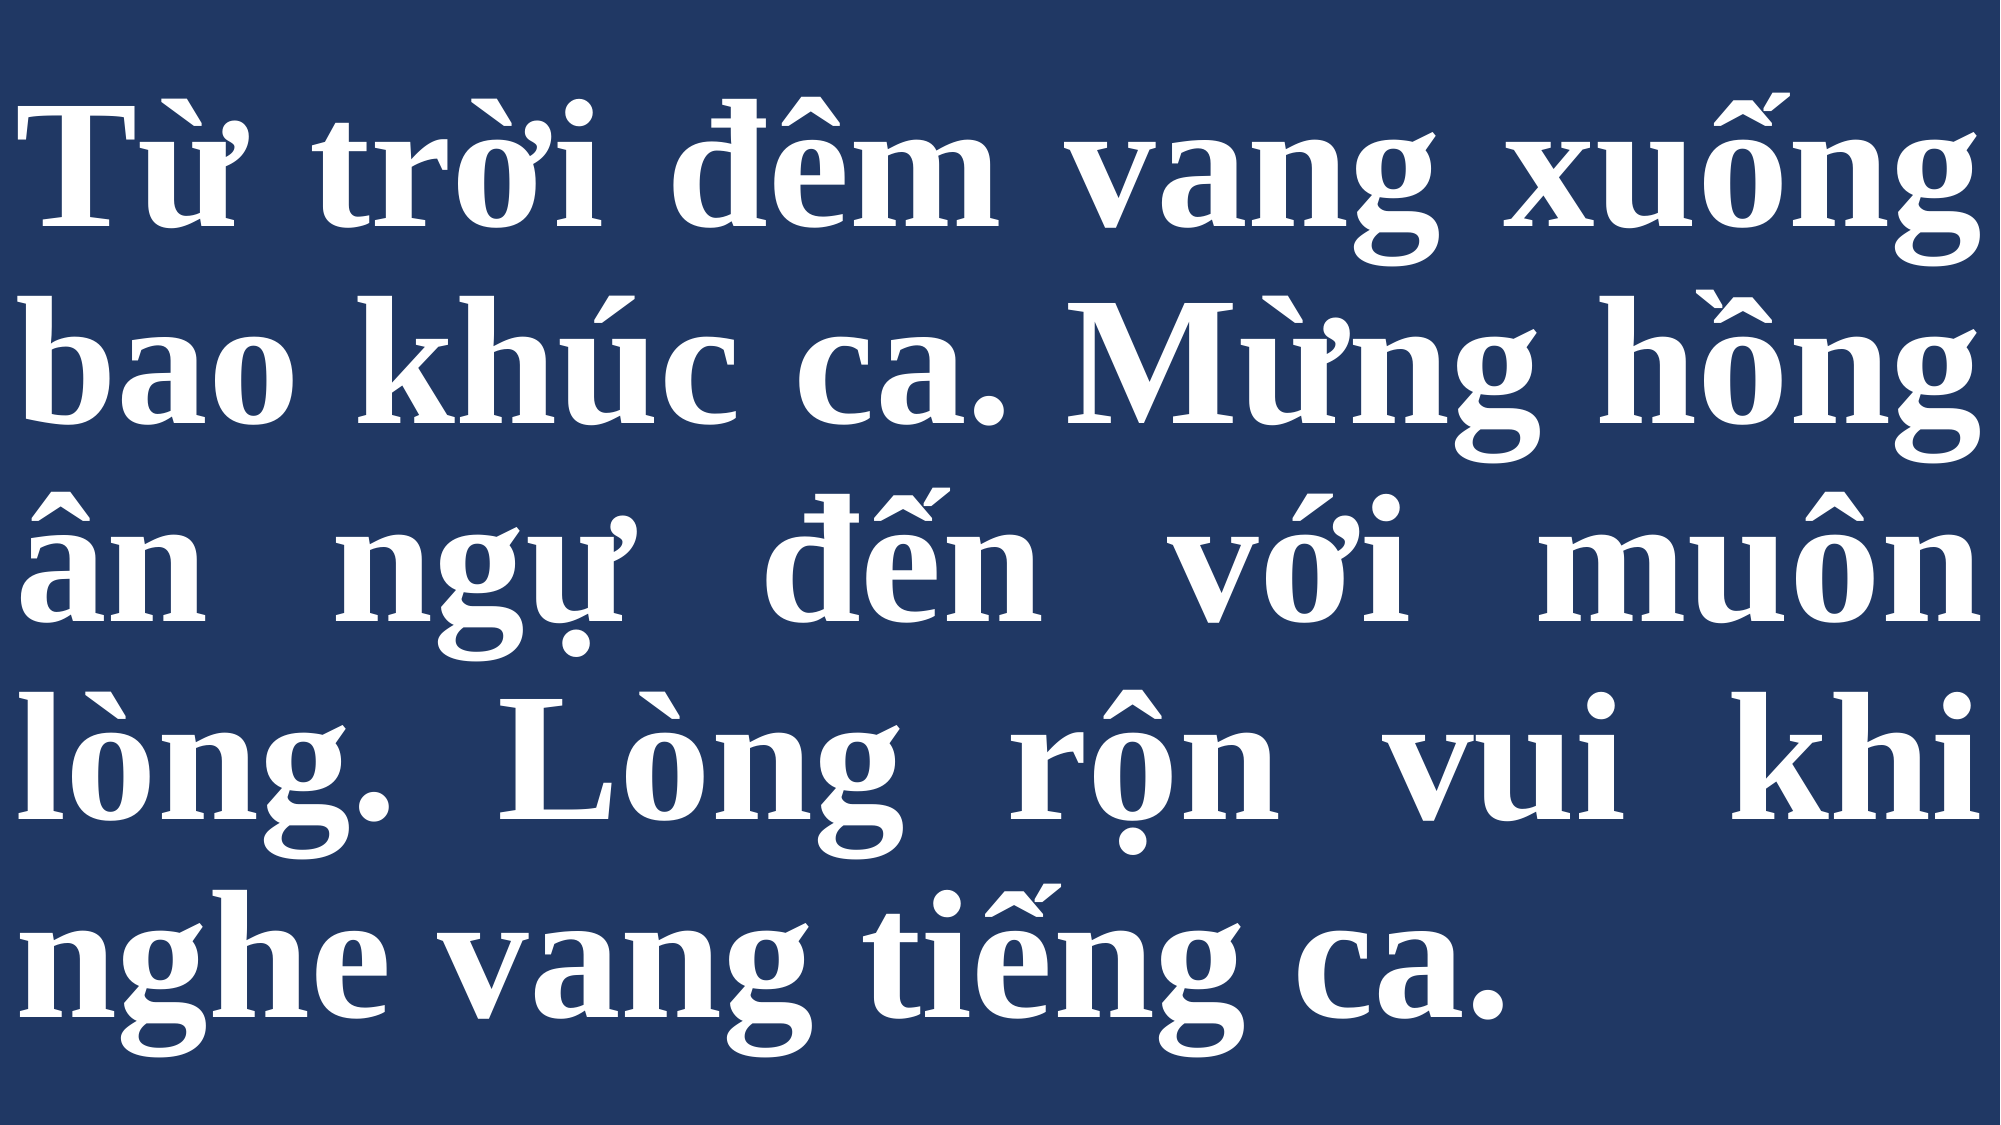

# Từ trời đêm vang xuống bao khúc ca. Mừng hồng ân ngự đến với muôn lòng. Lòng rộn vui khi nghe vang tiếng ca.